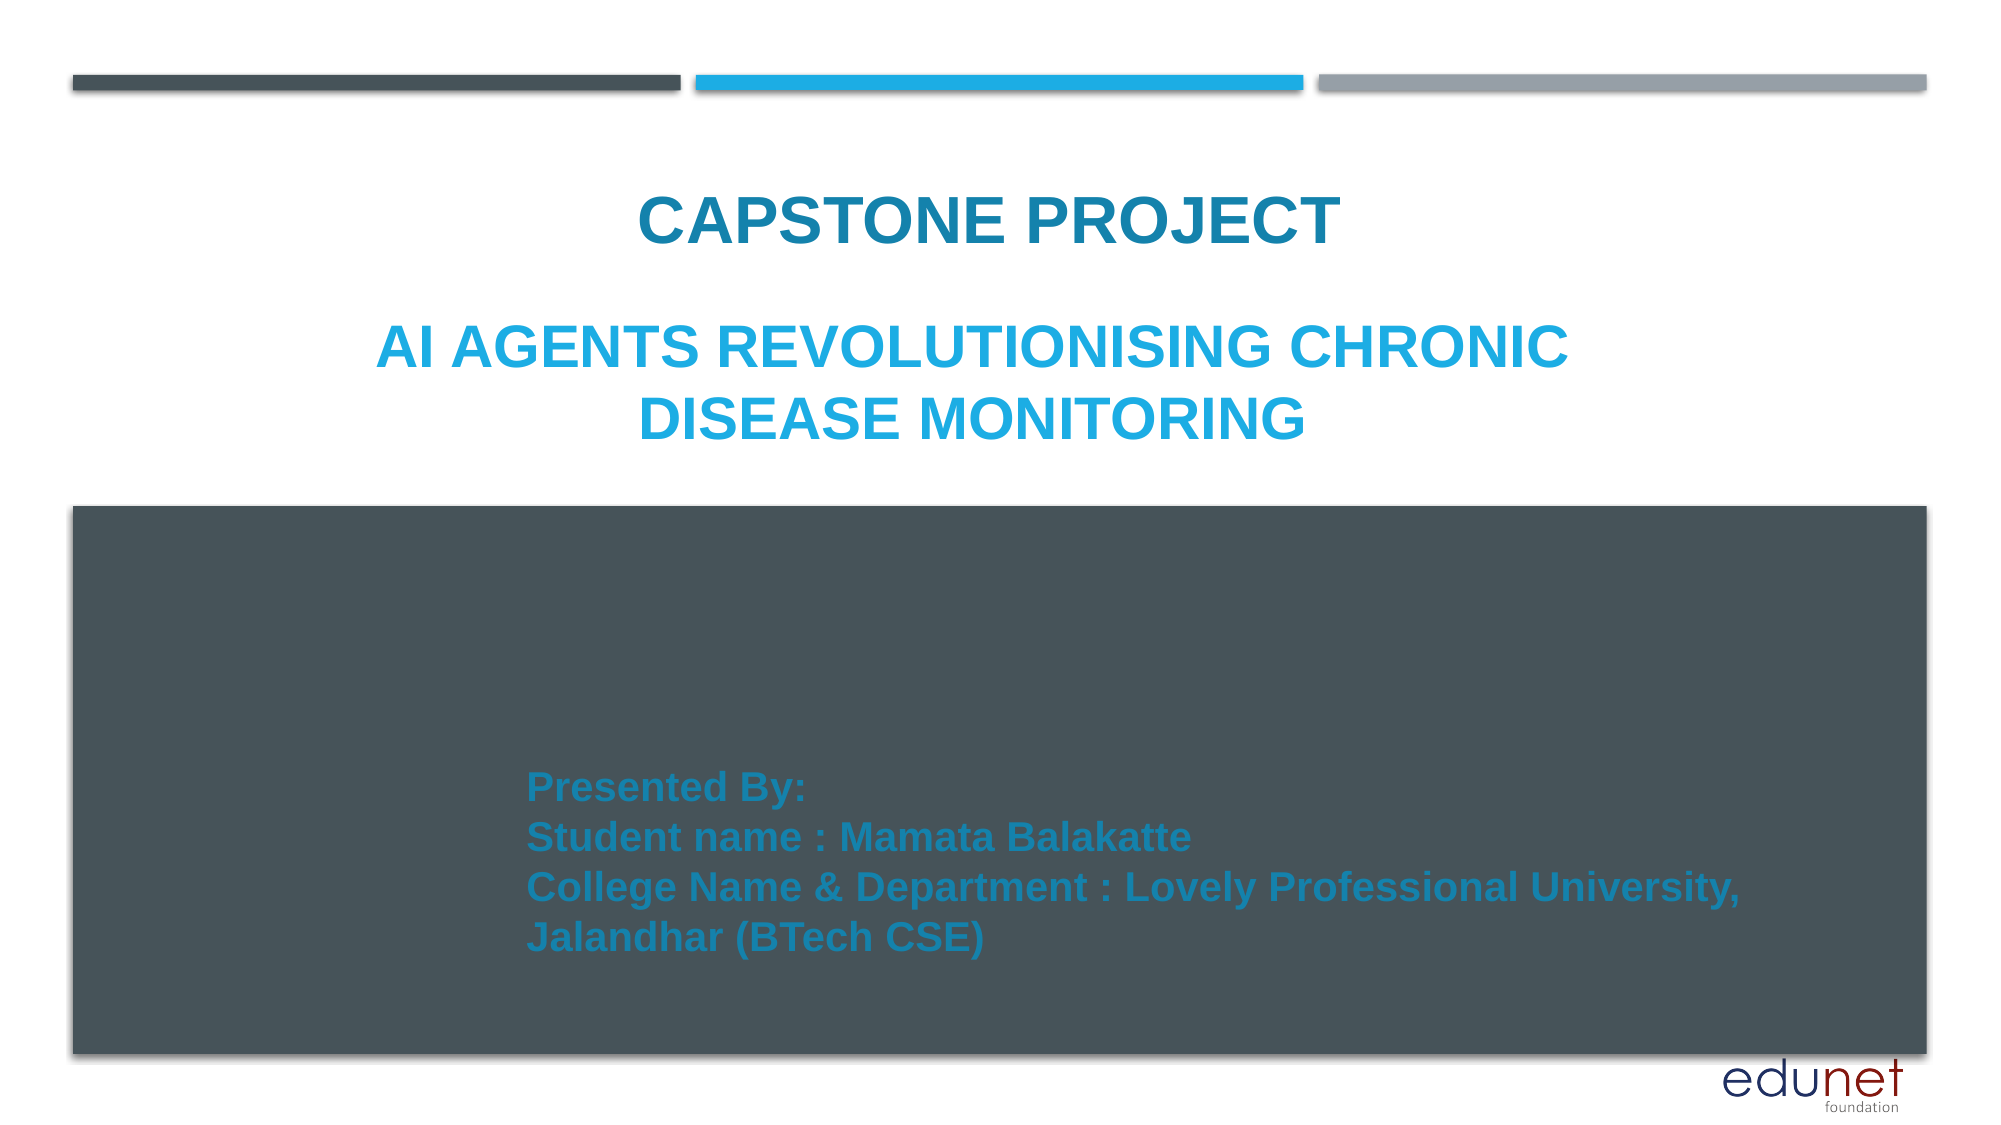

CAPSTONE PROJECT
# Ai Agents Revolutionising Chronic Disease Monitoring
Presented By:
Student name : Mamata Balakatte
College Name & Department : Lovely Professional University, Jalandhar (BTech CSE)